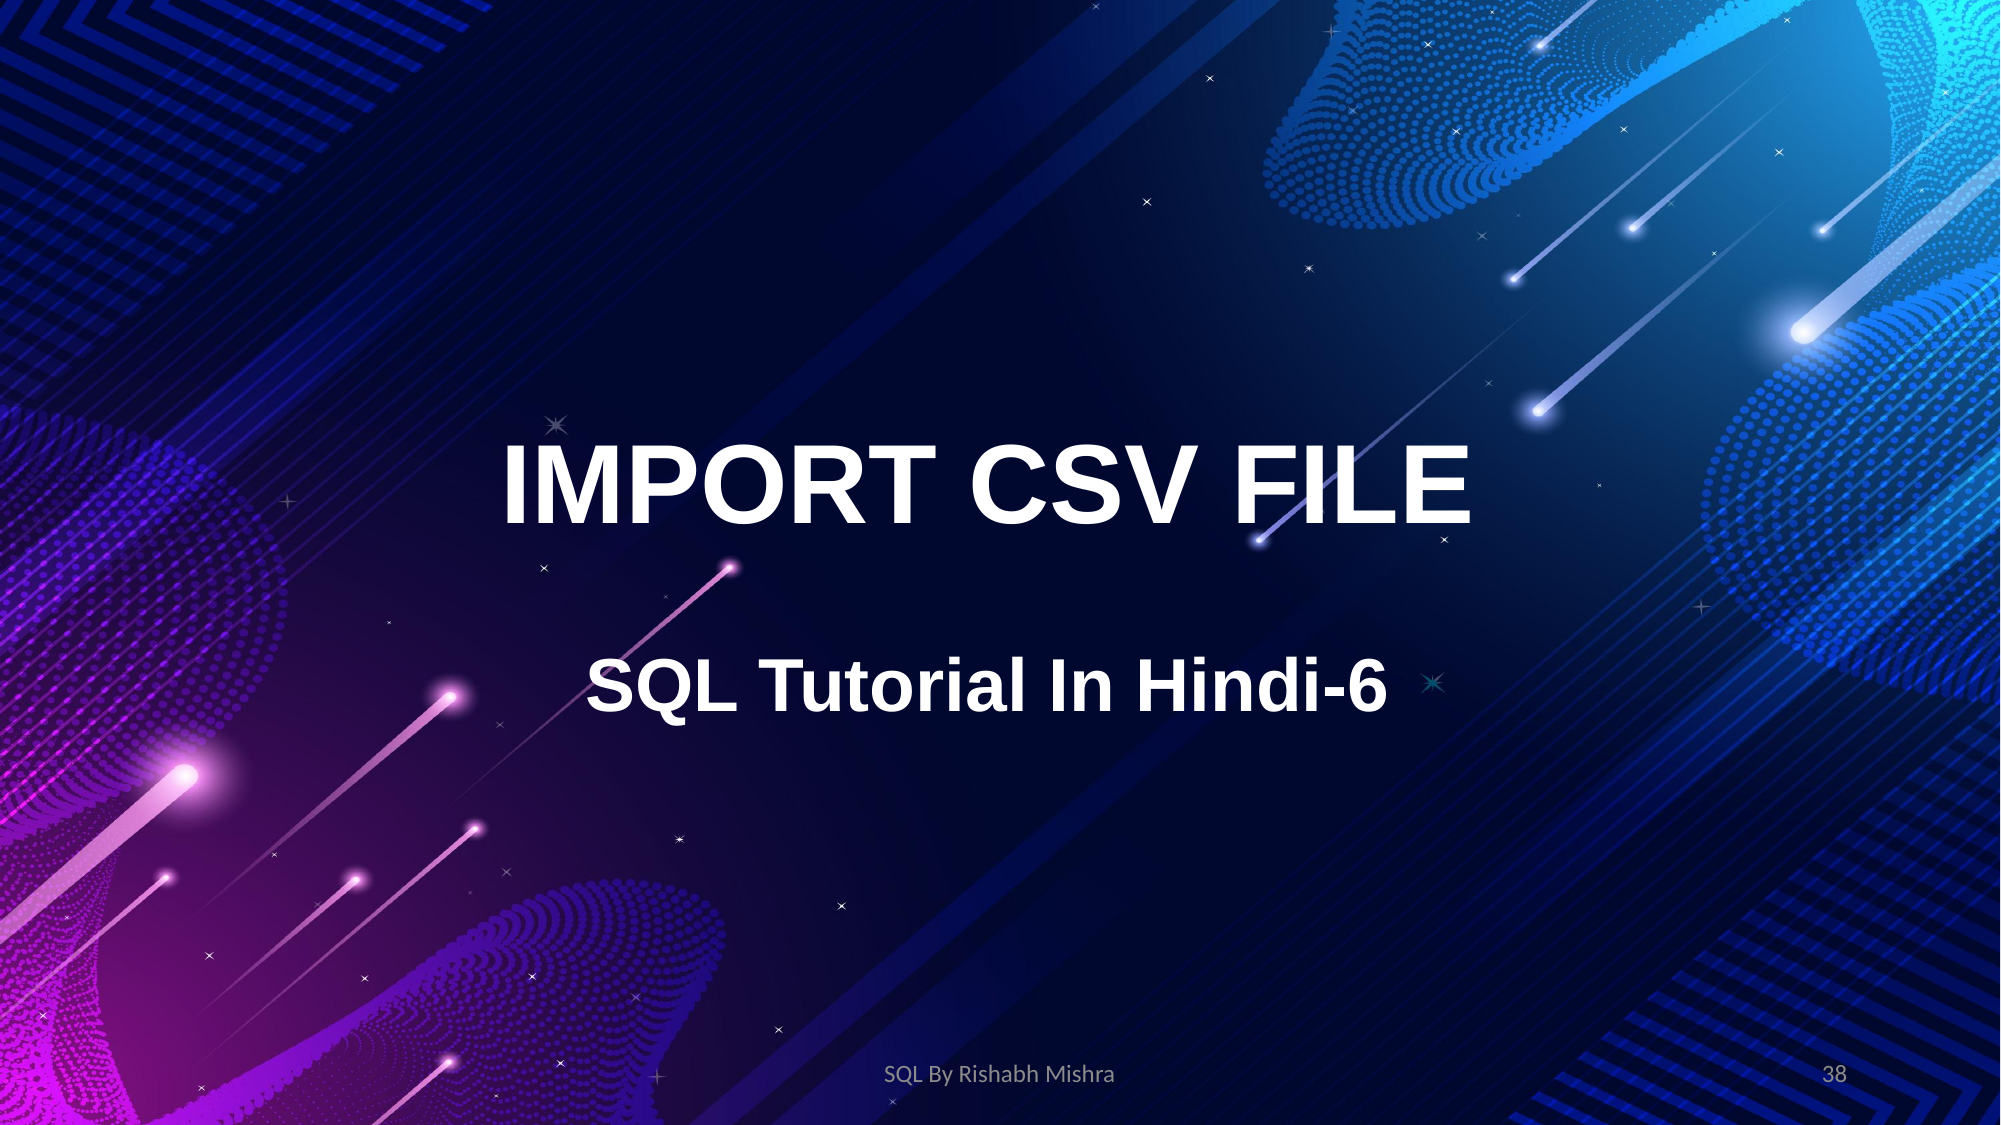

# IMPORT CSV FILE SQL Tutorial In Hindi-6
SQL By Rishabh Mishra
38